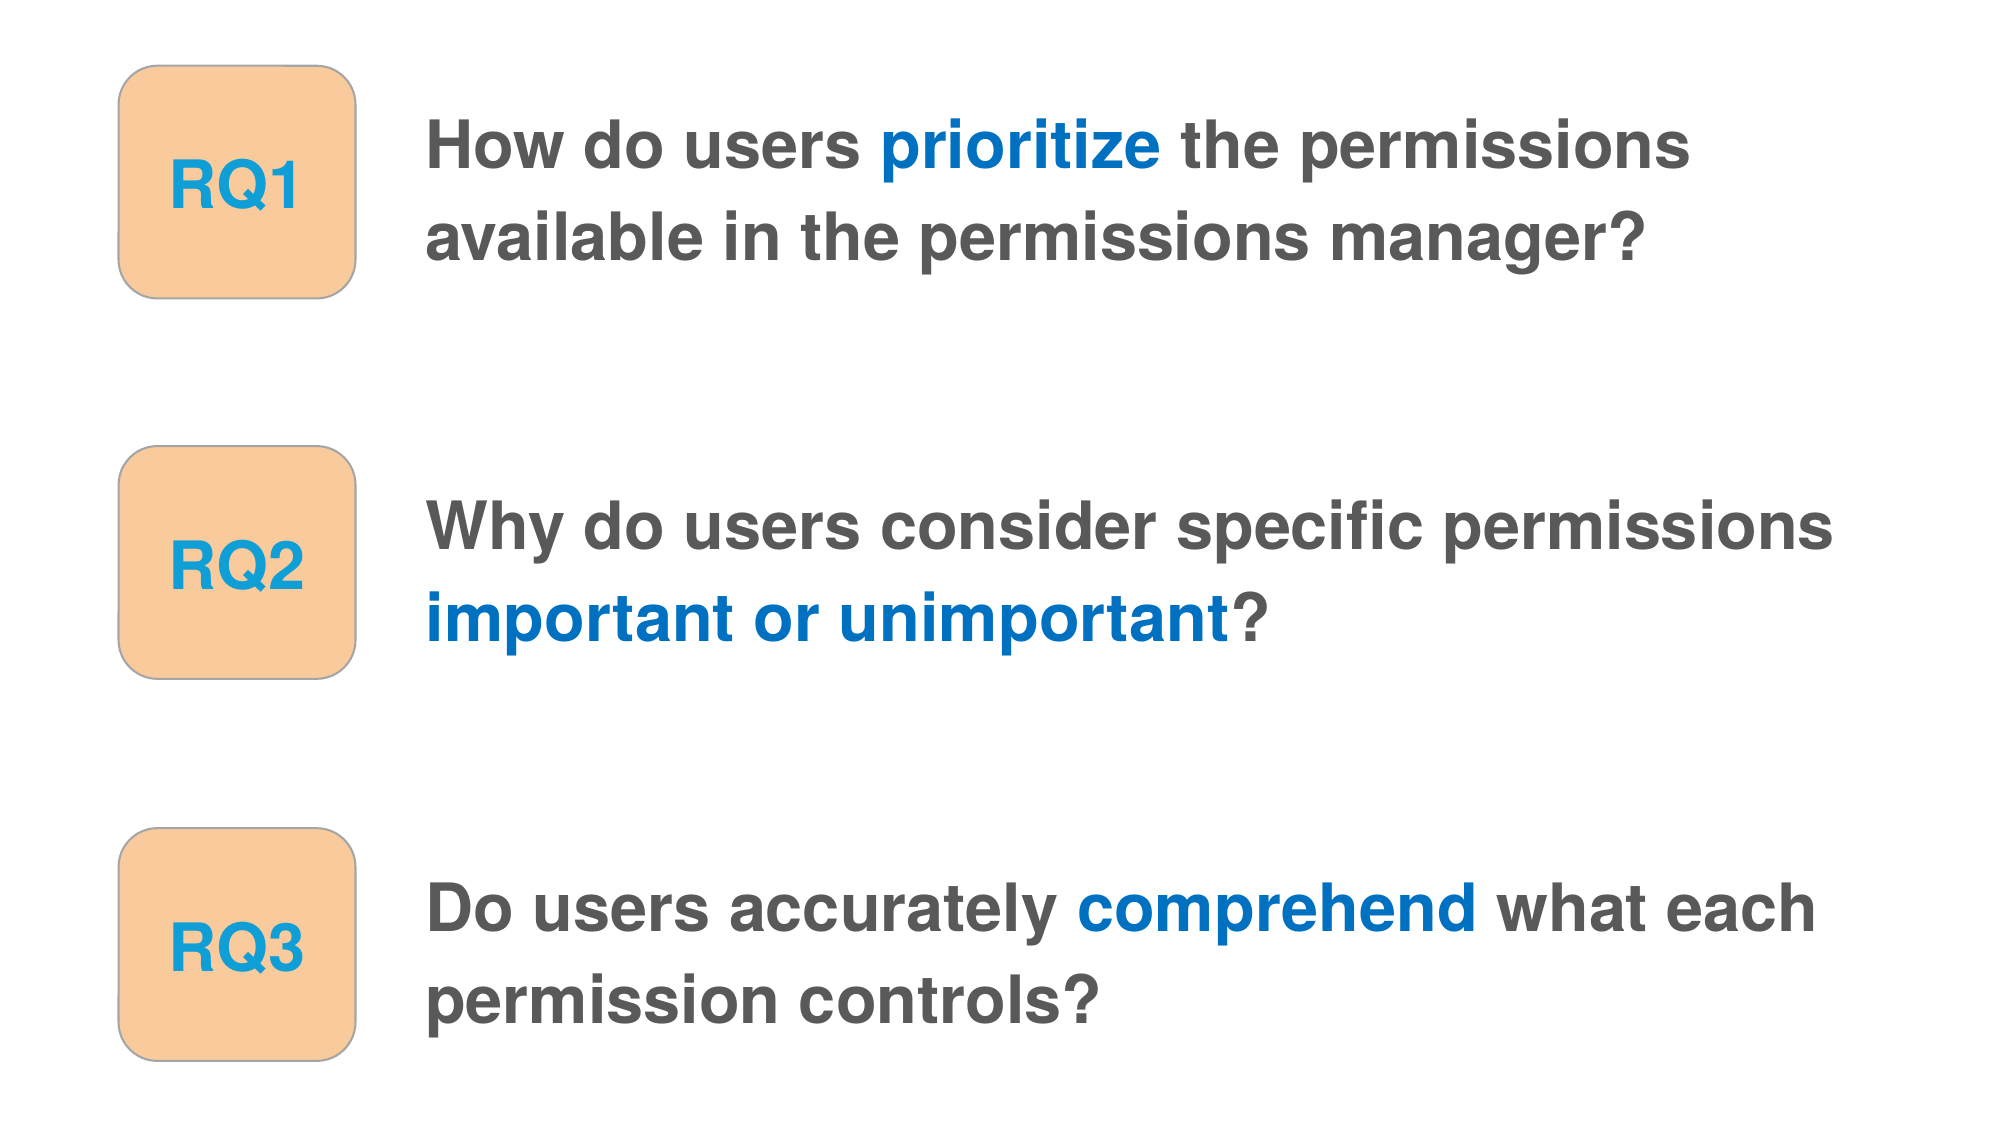

RQ1
How do users prioritize the permissions available in the permissions manager?
Why do users consider specific permissions important or unimportant?
RQ2
RQ3
Do users accurately comprehend what each permission controls?